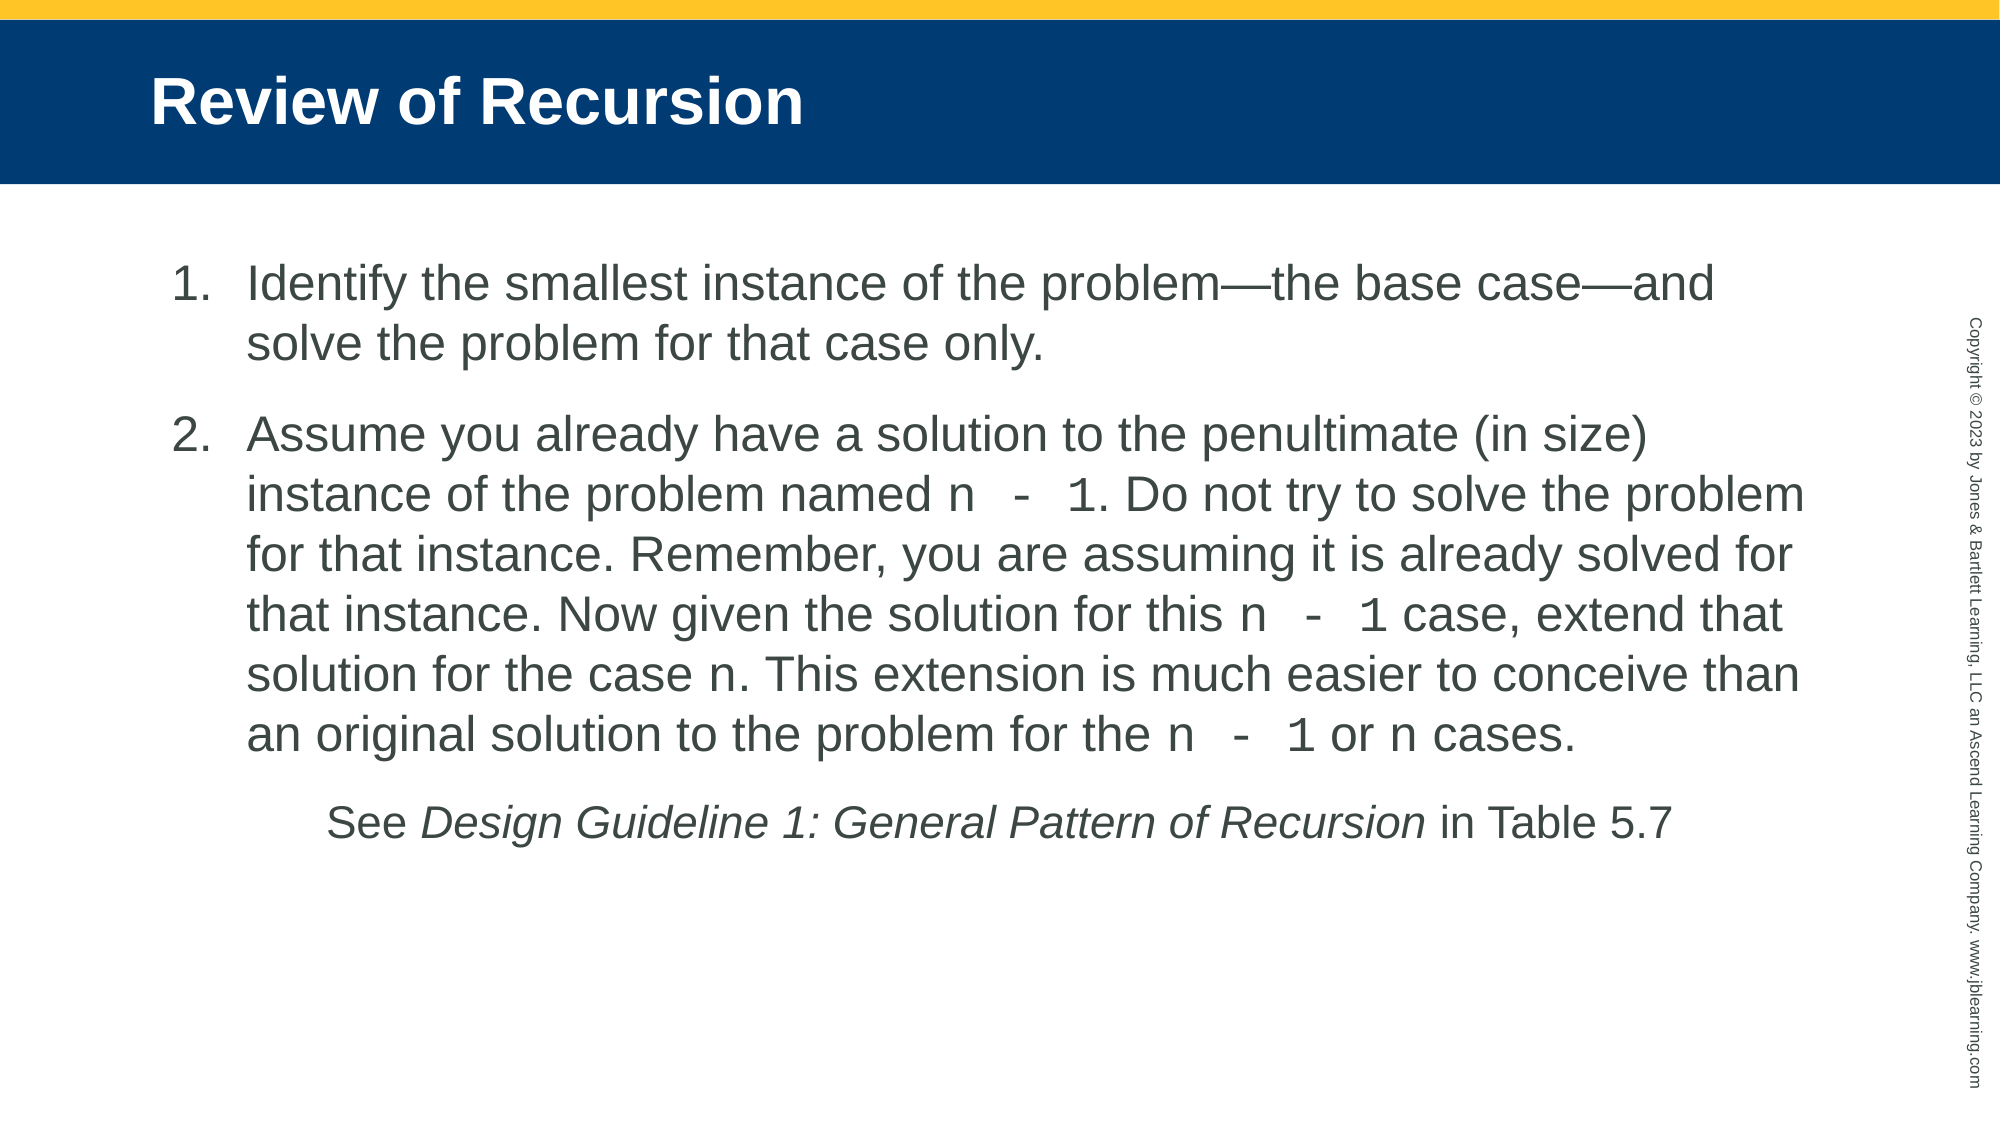

# Review of Recursion
Identify the smallest instance of the problem—the base case—and solve the problem for that case only.
Assume you already have a solution to the penultimate (in size) instance of the problem named n - 1. Do not try to solve the problem for that instance. Remember, you are assuming it is already solved for that instance. Now given the solution for this n - 1 case, extend that solution for the case n. This extension is much easier to conceive than an original solution to the problem for the n - 1 or n cases.
See Design Guideline 1: General Pattern of Recursion in Table 5.7